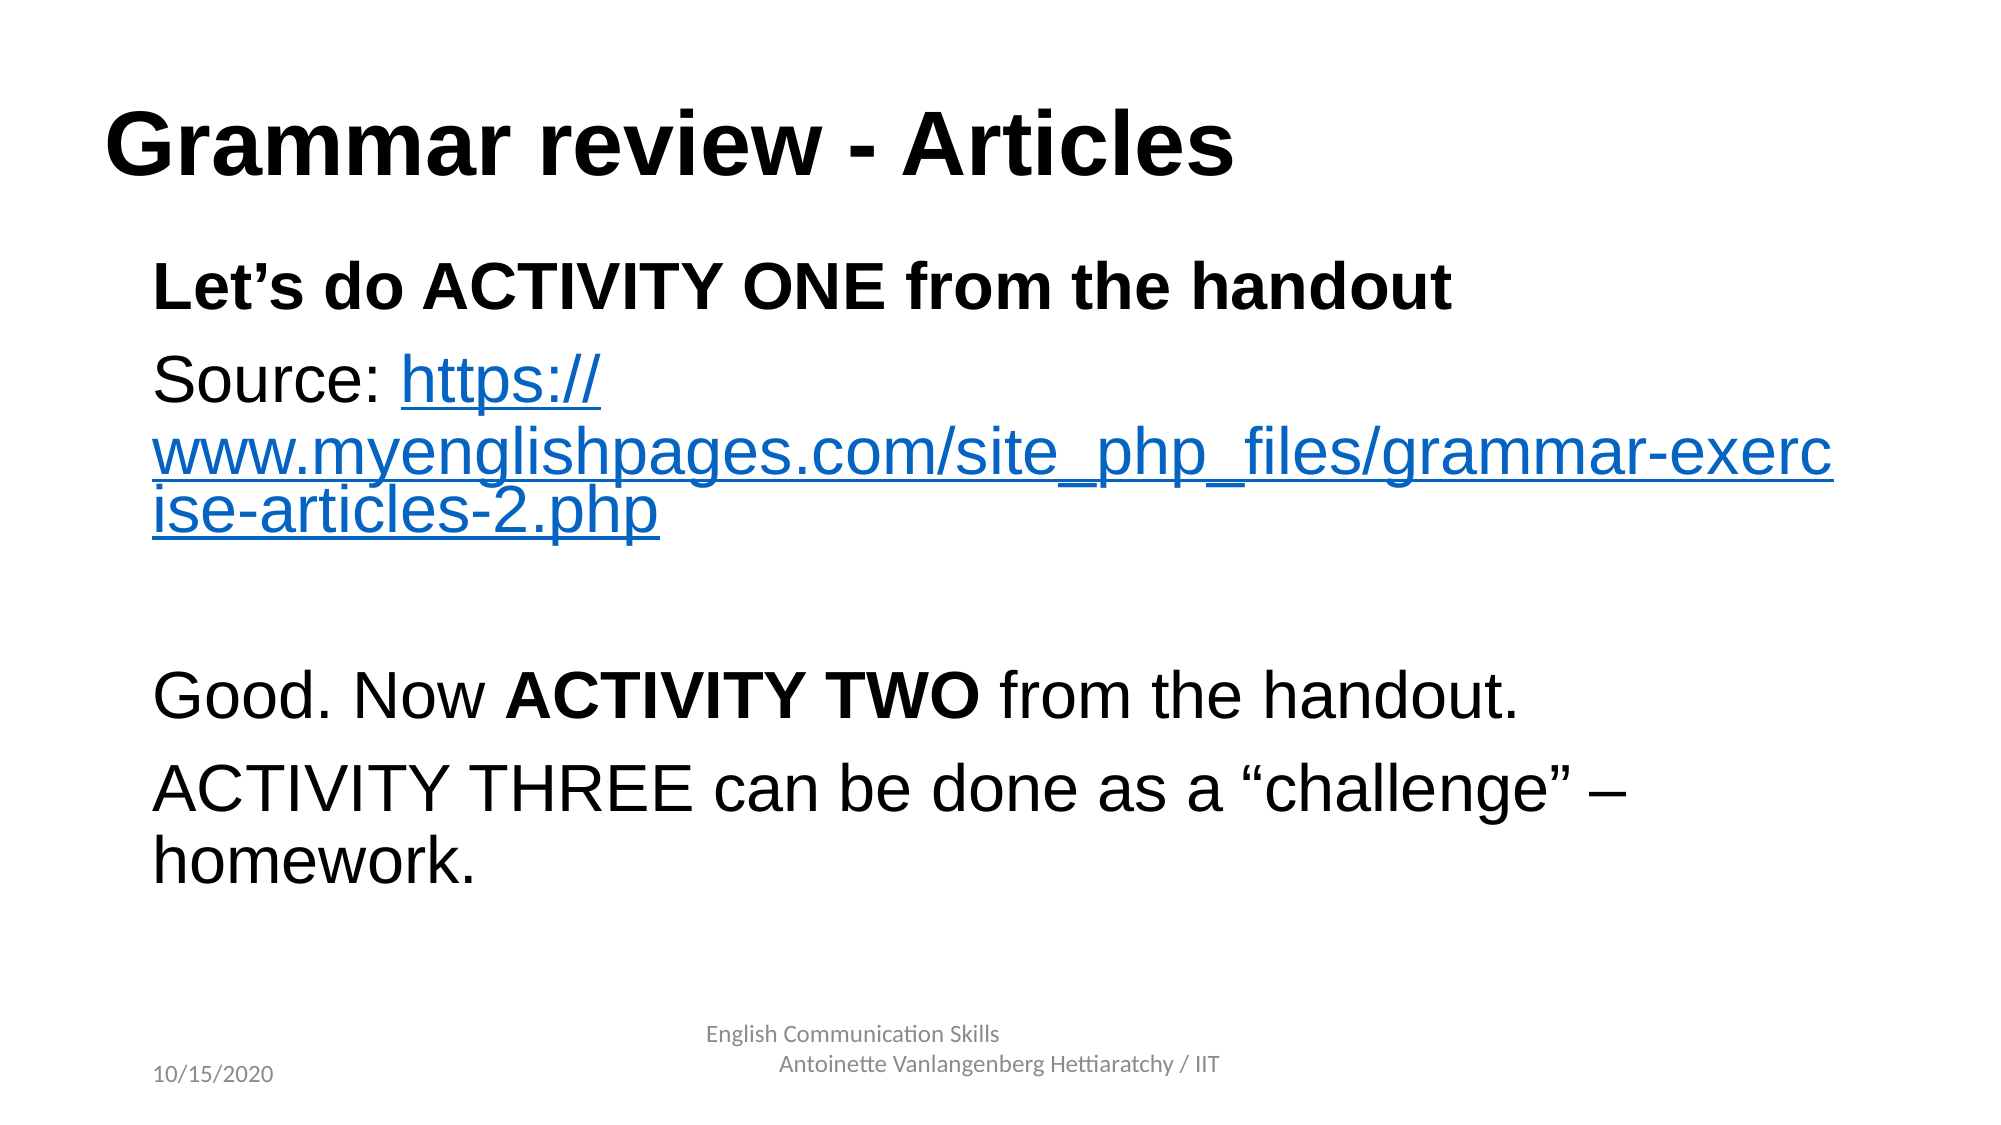

# Grammar review - Articles
Let’s do ACTIVITY ONE from the handout
Source: https://www.myenglishpages.com/site_php_files/grammar-exercise-articles-2.php

Good. Now ACTIVITY TWO from the handout.
ACTIVITY THREE can be done as a “challenge” – homework.

English Communication Skills                                                    Antoinette Vanlangenberg Hettiaratchy / IIT
10/15/2020